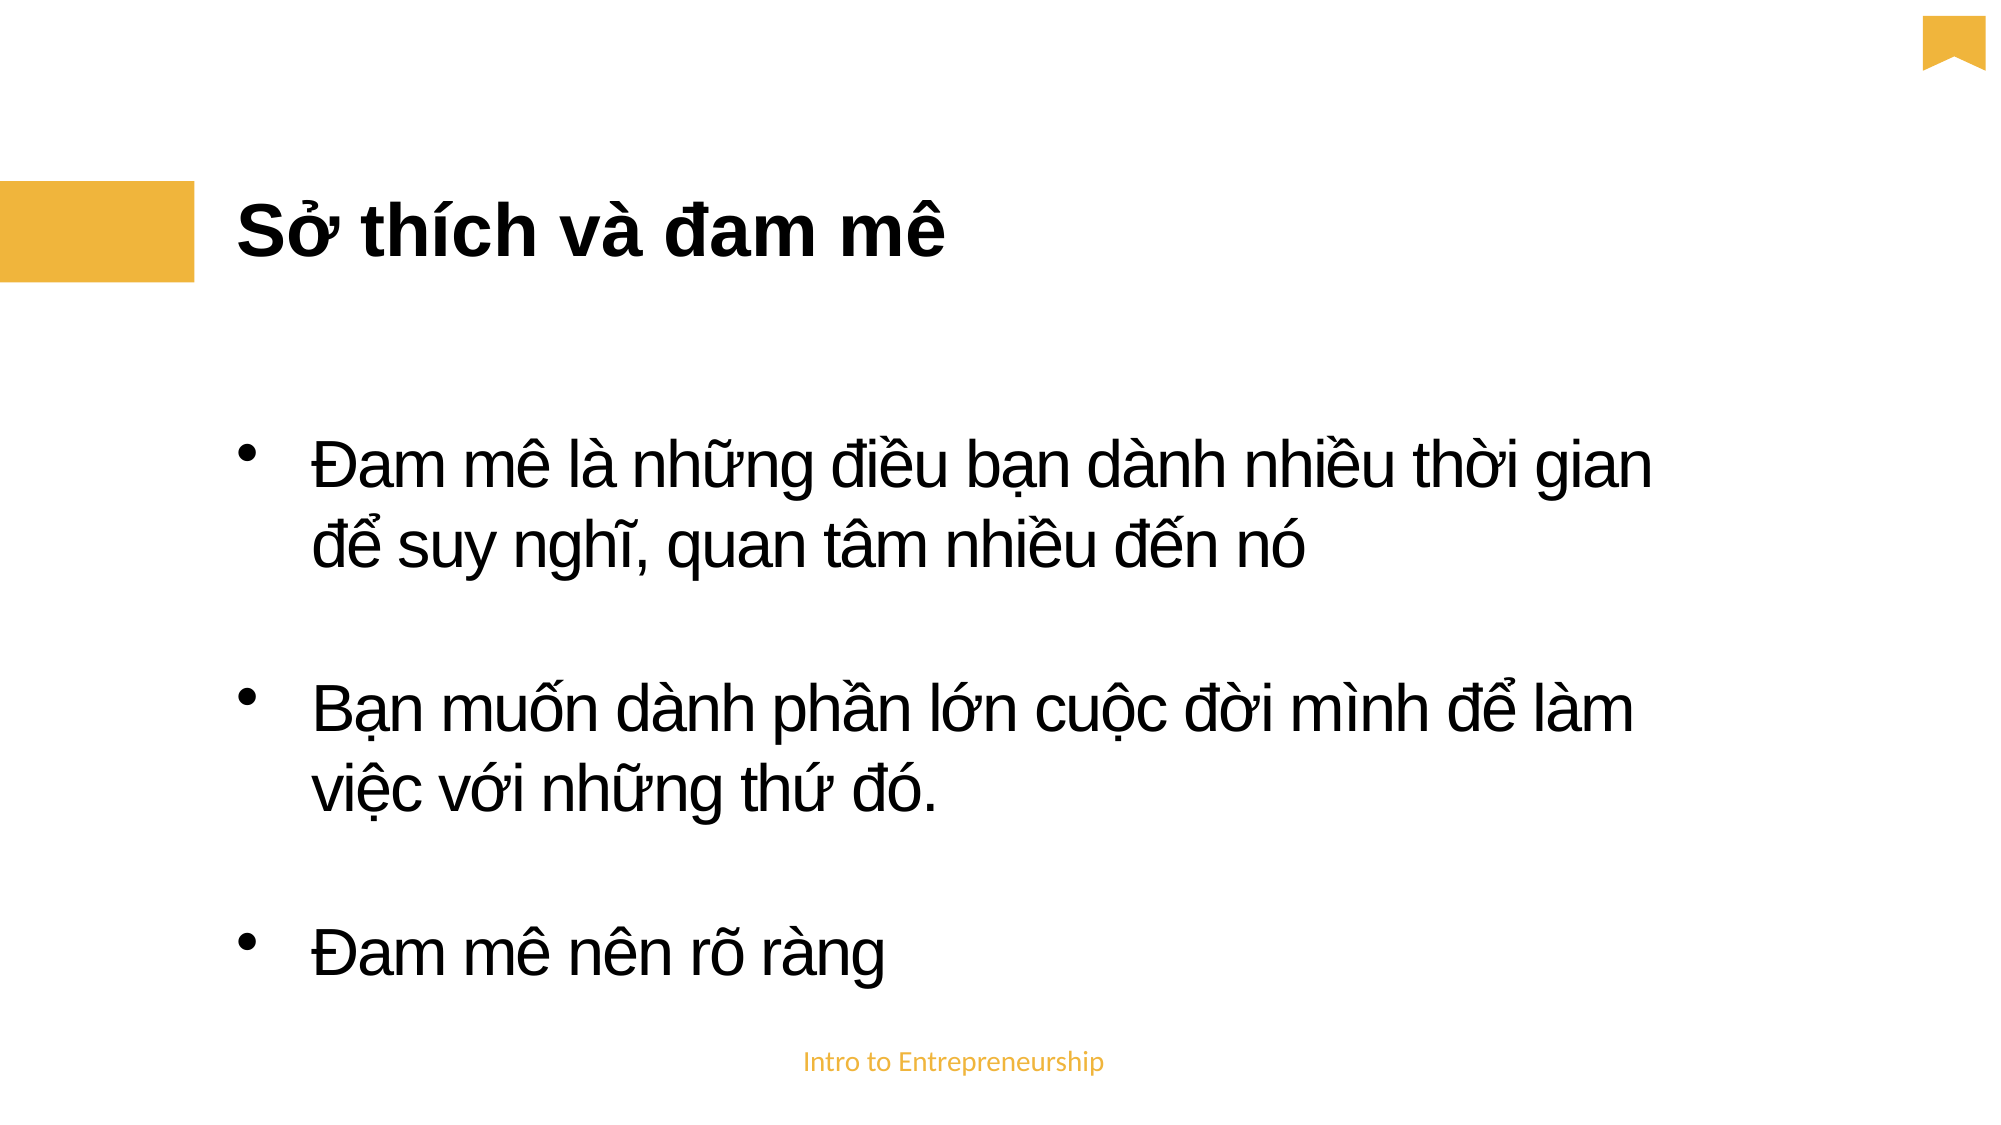

Sở thích và đam mê
Đam mê là những điều bạn dành nhiều thời gian để suy nghĩ, quan tâm nhiều đến nó

Bạn muốn dành phần lớn cuộc đời mình để làm việc với những thứ đó.

Đam mê nên rõ ràng
Intro to Entrepreneurship